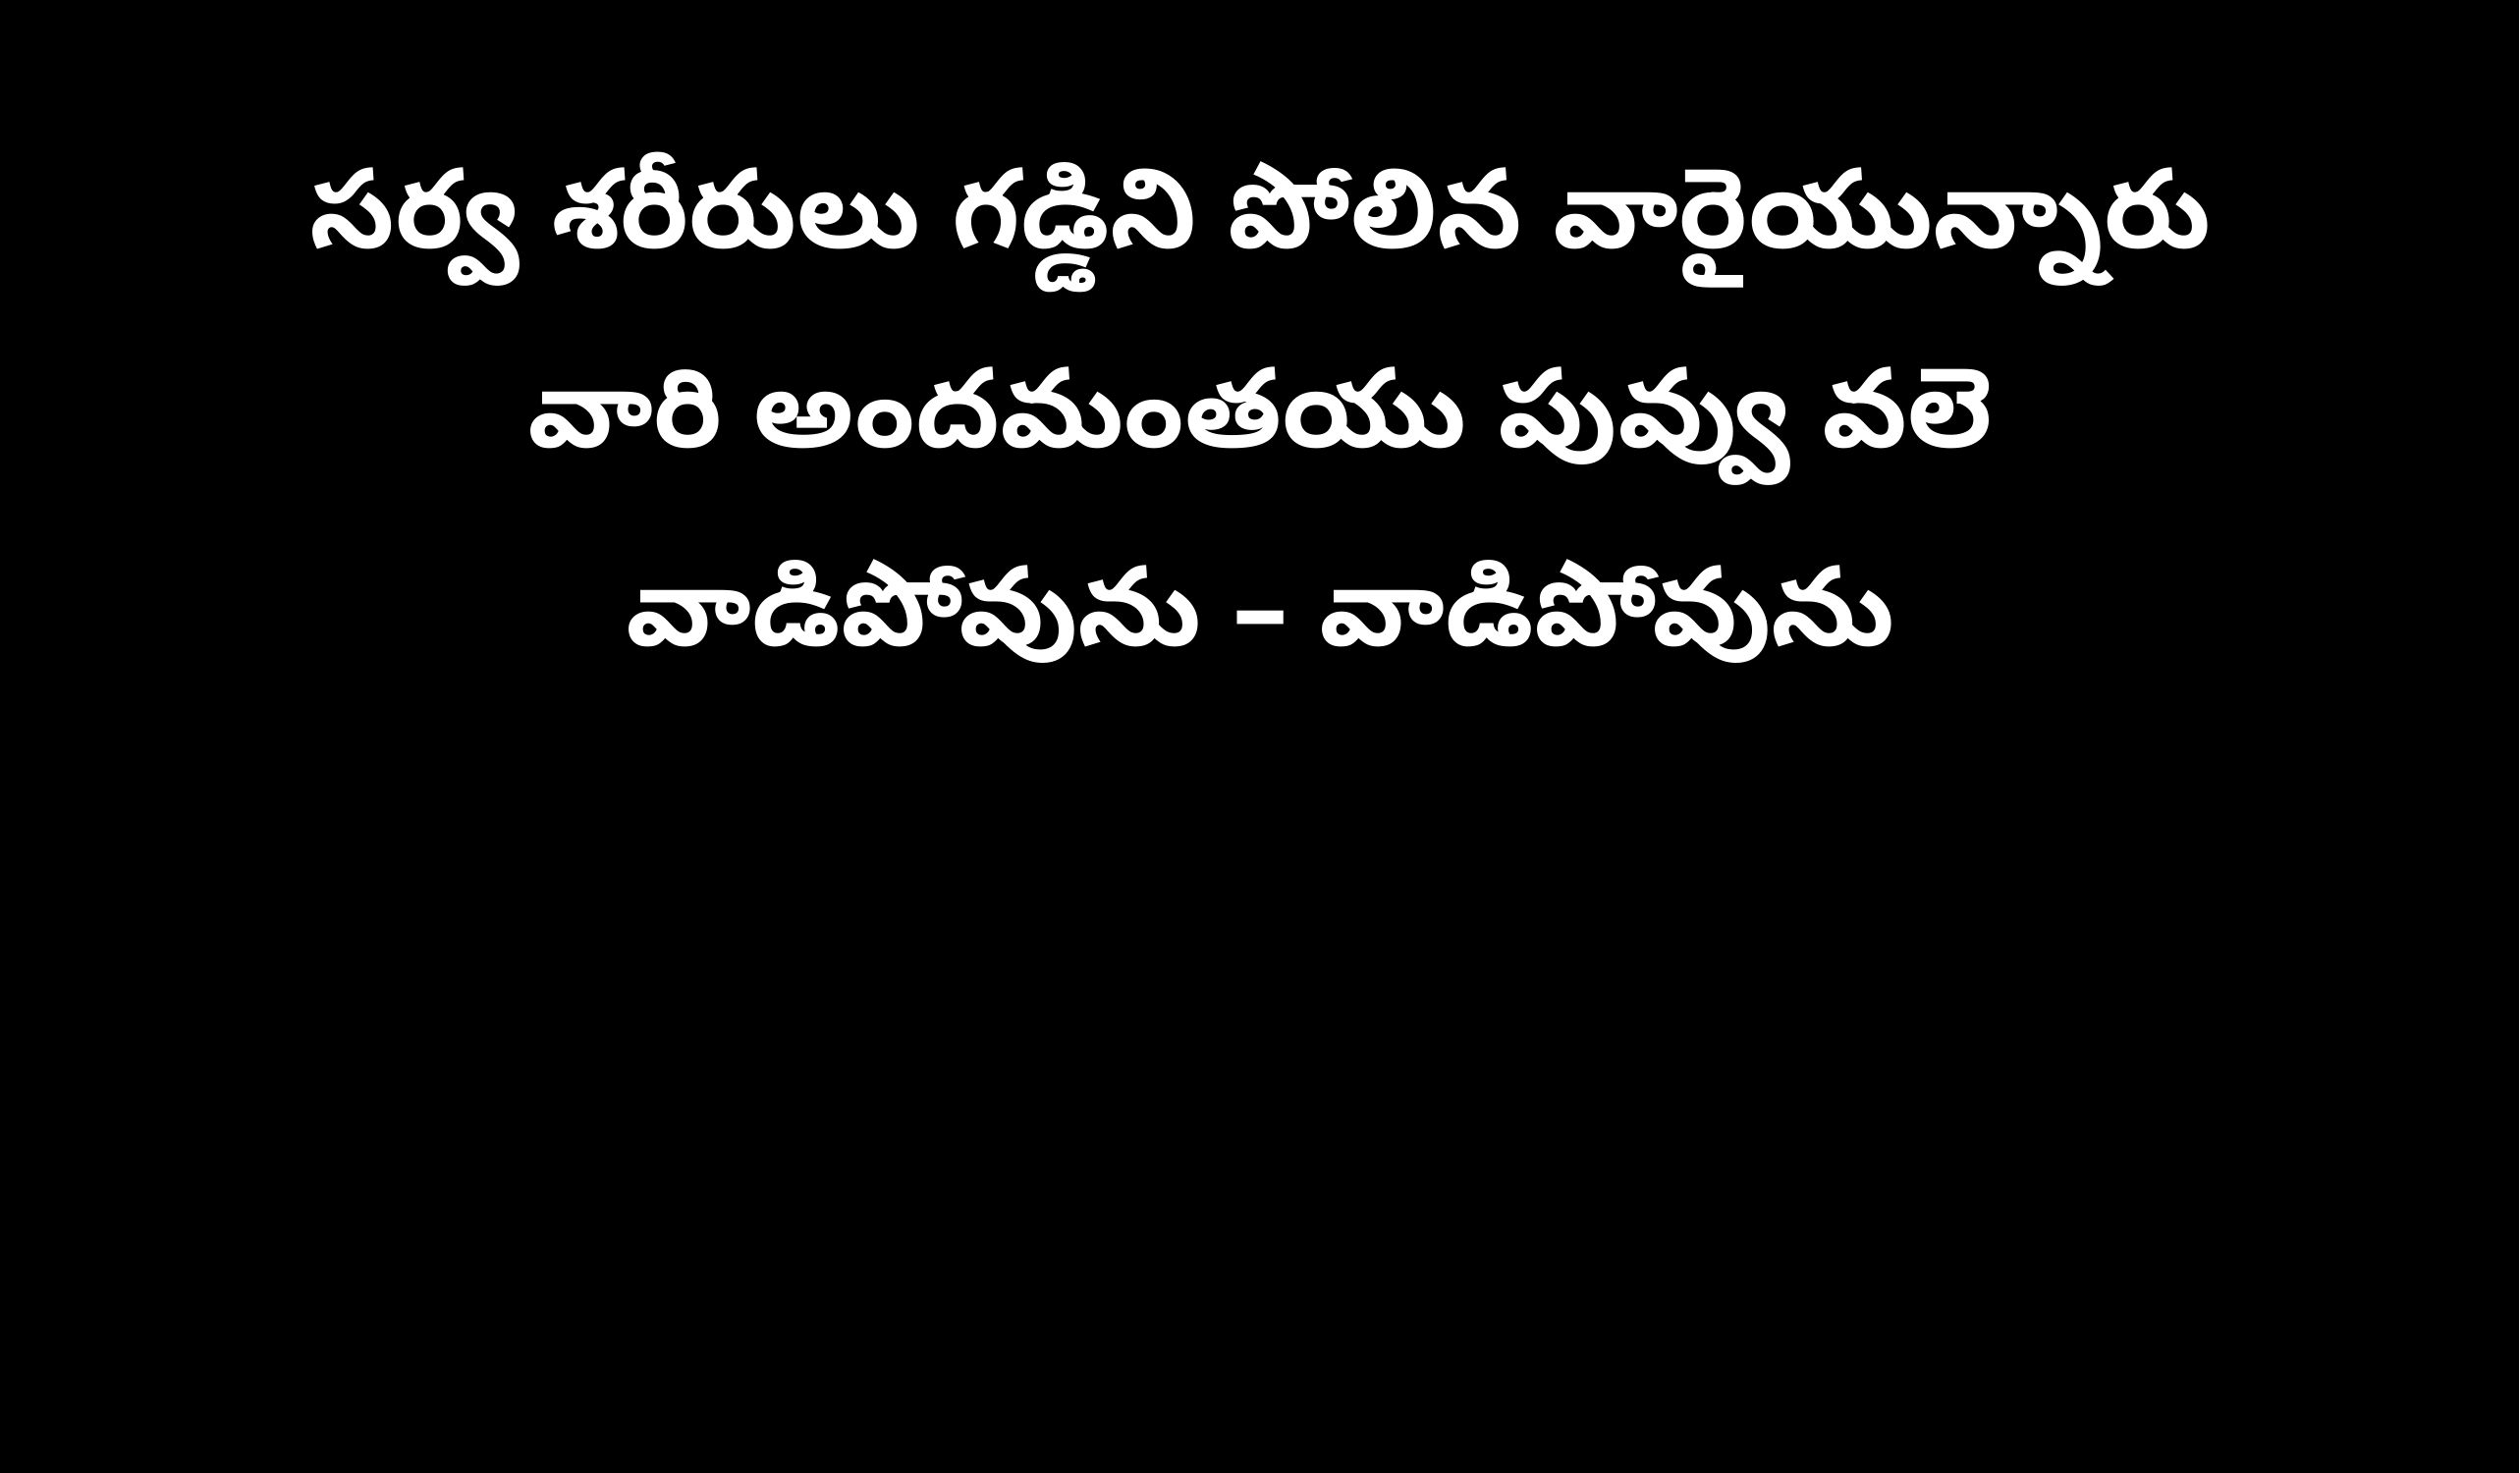

సర్వ శరీరులు గడ్డిని పోలిన వారైయున్నారు
వారి అందమంతయు పువ్వు వలె
వాడిపోవును – వాడిపోవును